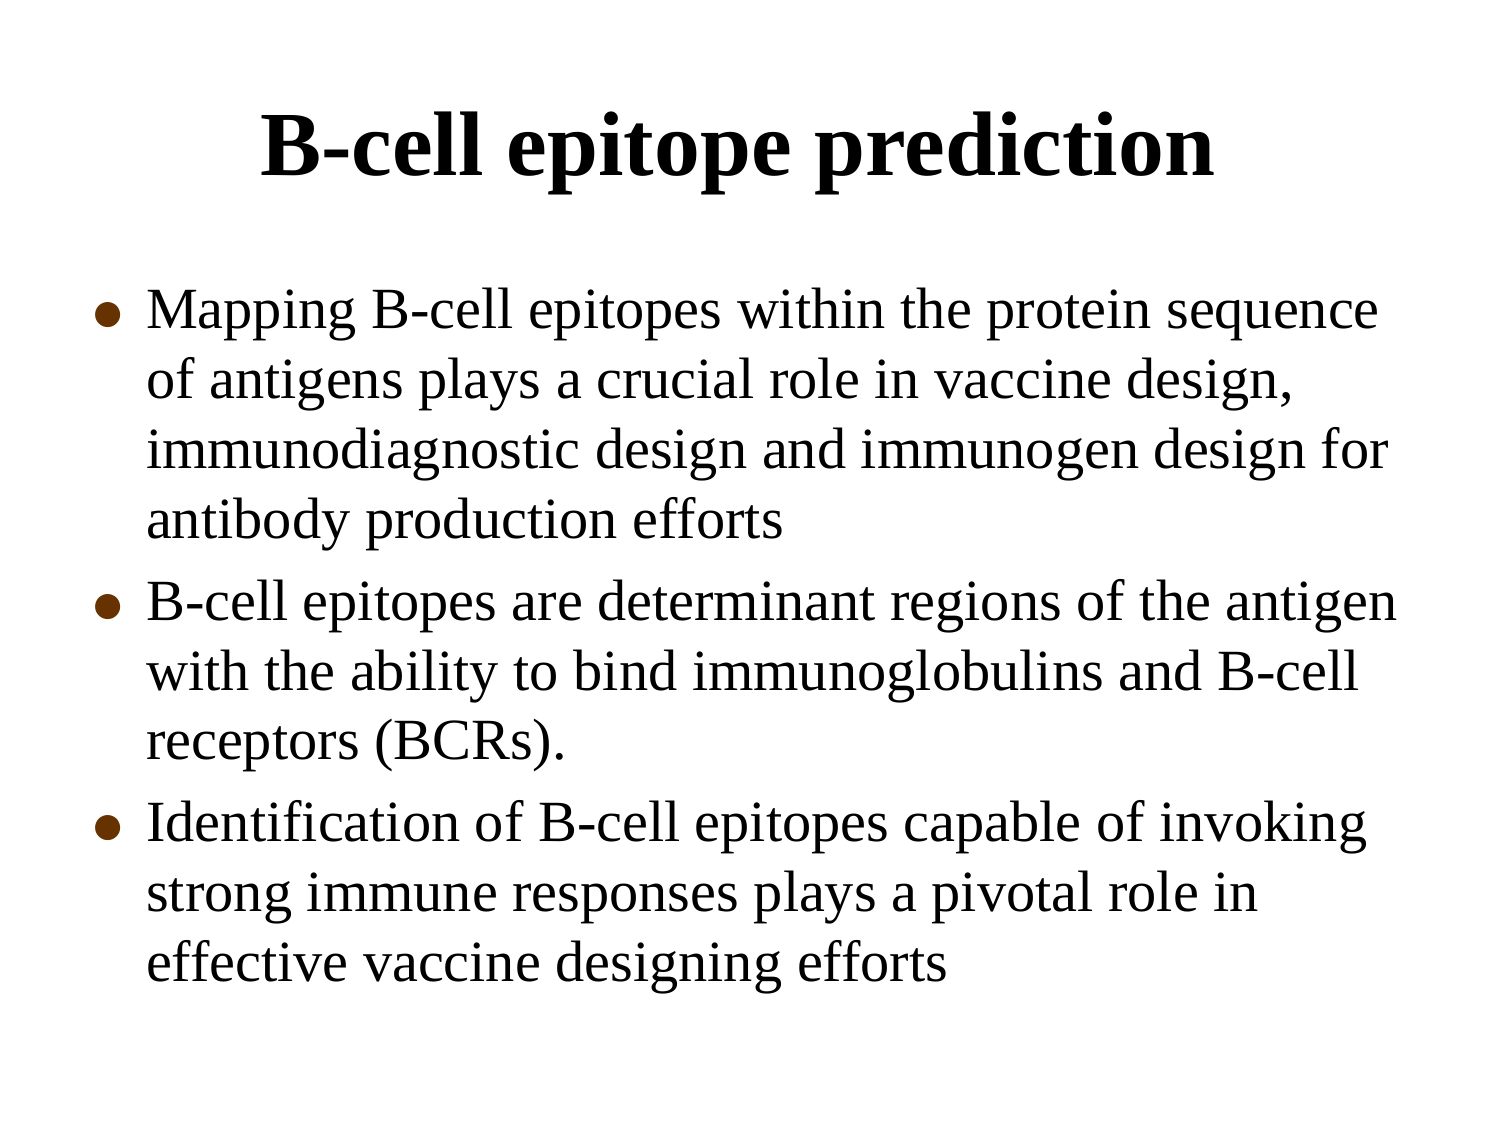

# B-cell epitope prediction
Mapping B-cell epitopes within the protein sequence of antigens plays a crucial role in vaccine design, immunodiagnostic design and immunogen design for antibody production efforts
B-cell epitopes are determinant regions of the antigen with the ability to bind immunoglobulins and B-cell receptors (BCRs).
Identification of B-cell epitopes capable of invoking strong immune responses plays a pivotal role in effective vaccine designing efforts